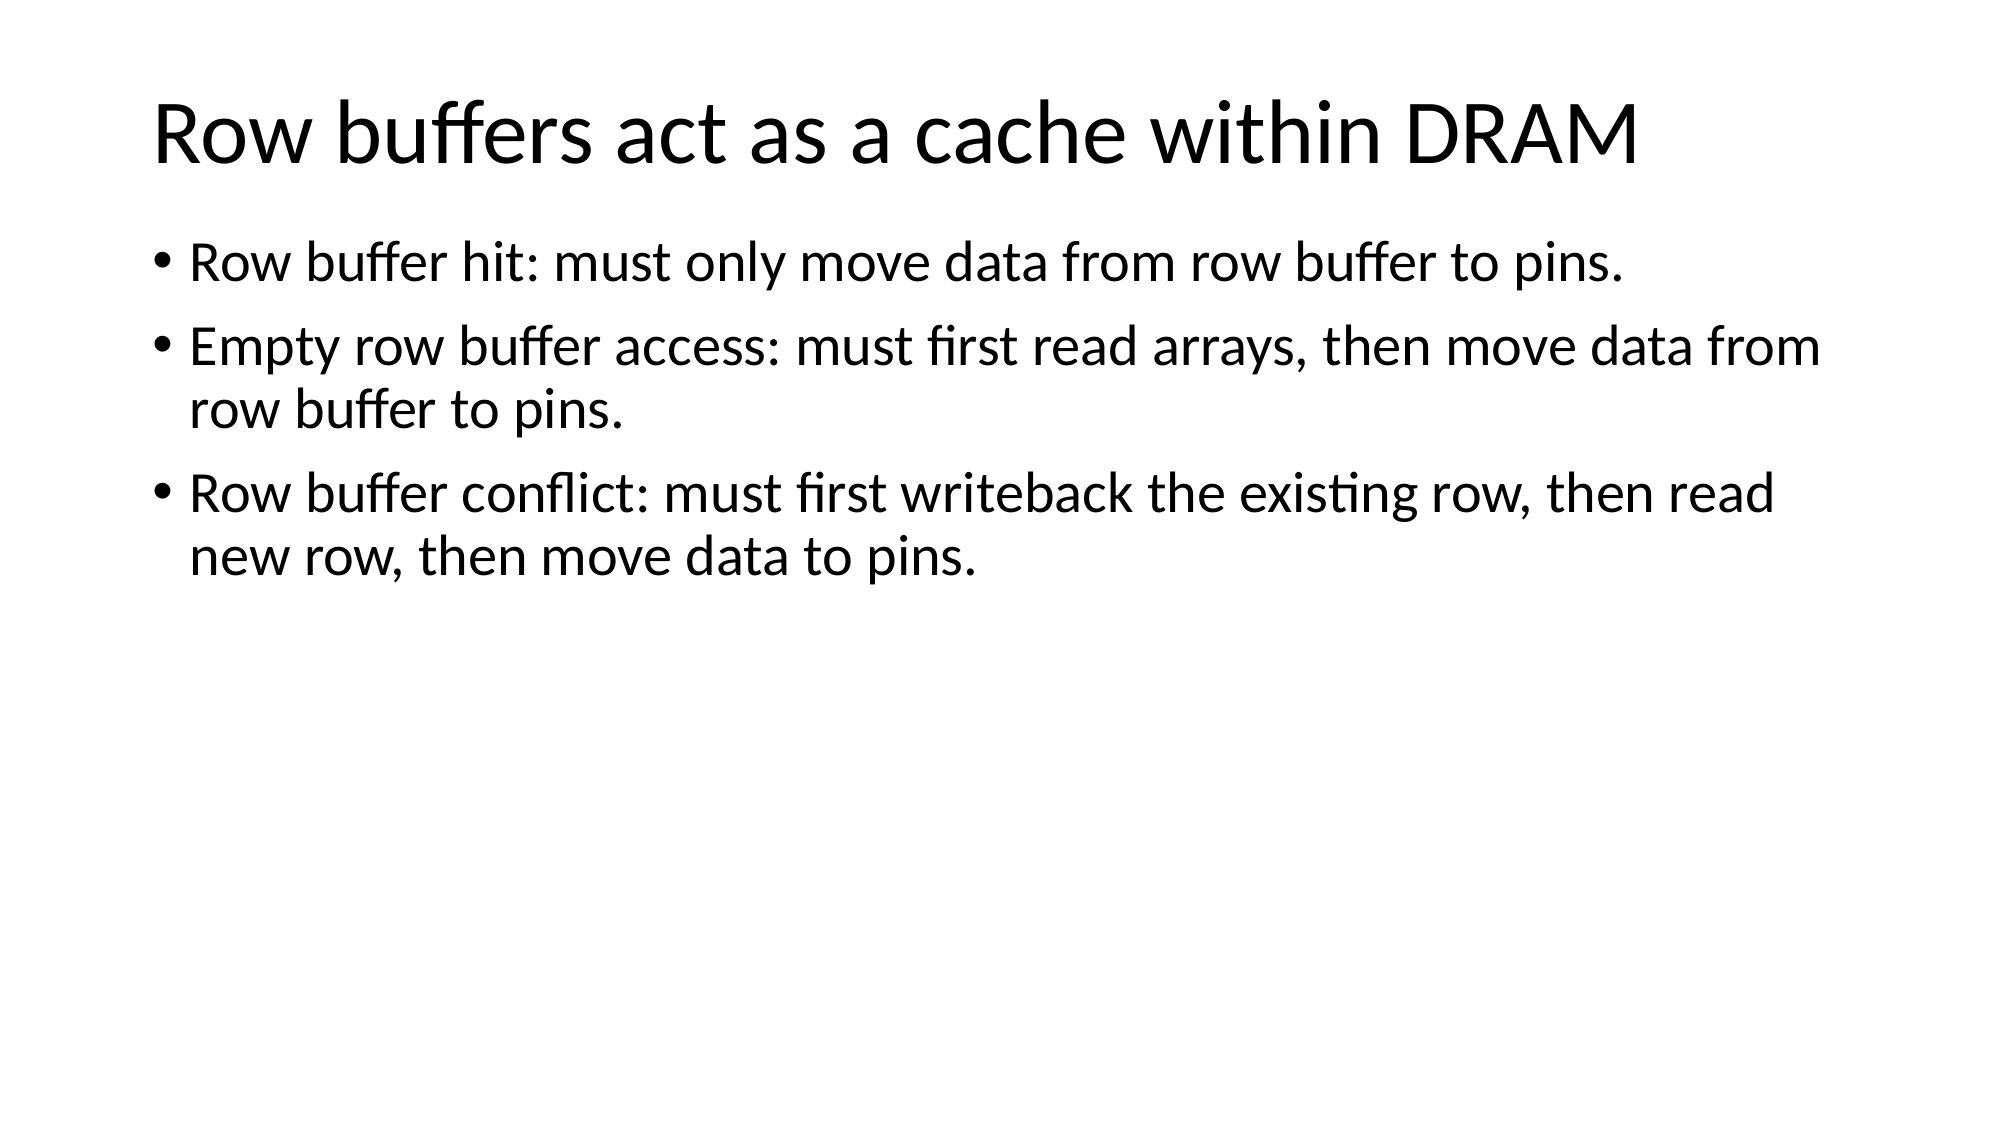

# Row buffers act as a cache within DRAM
Row buffer hit: must only move data from row buffer to pins.
Empty row buffer access: must first read arrays, then move data from row buffer to pins.
Row buffer conflict: must first writeback the existing row, then read new row, then move data to pins.